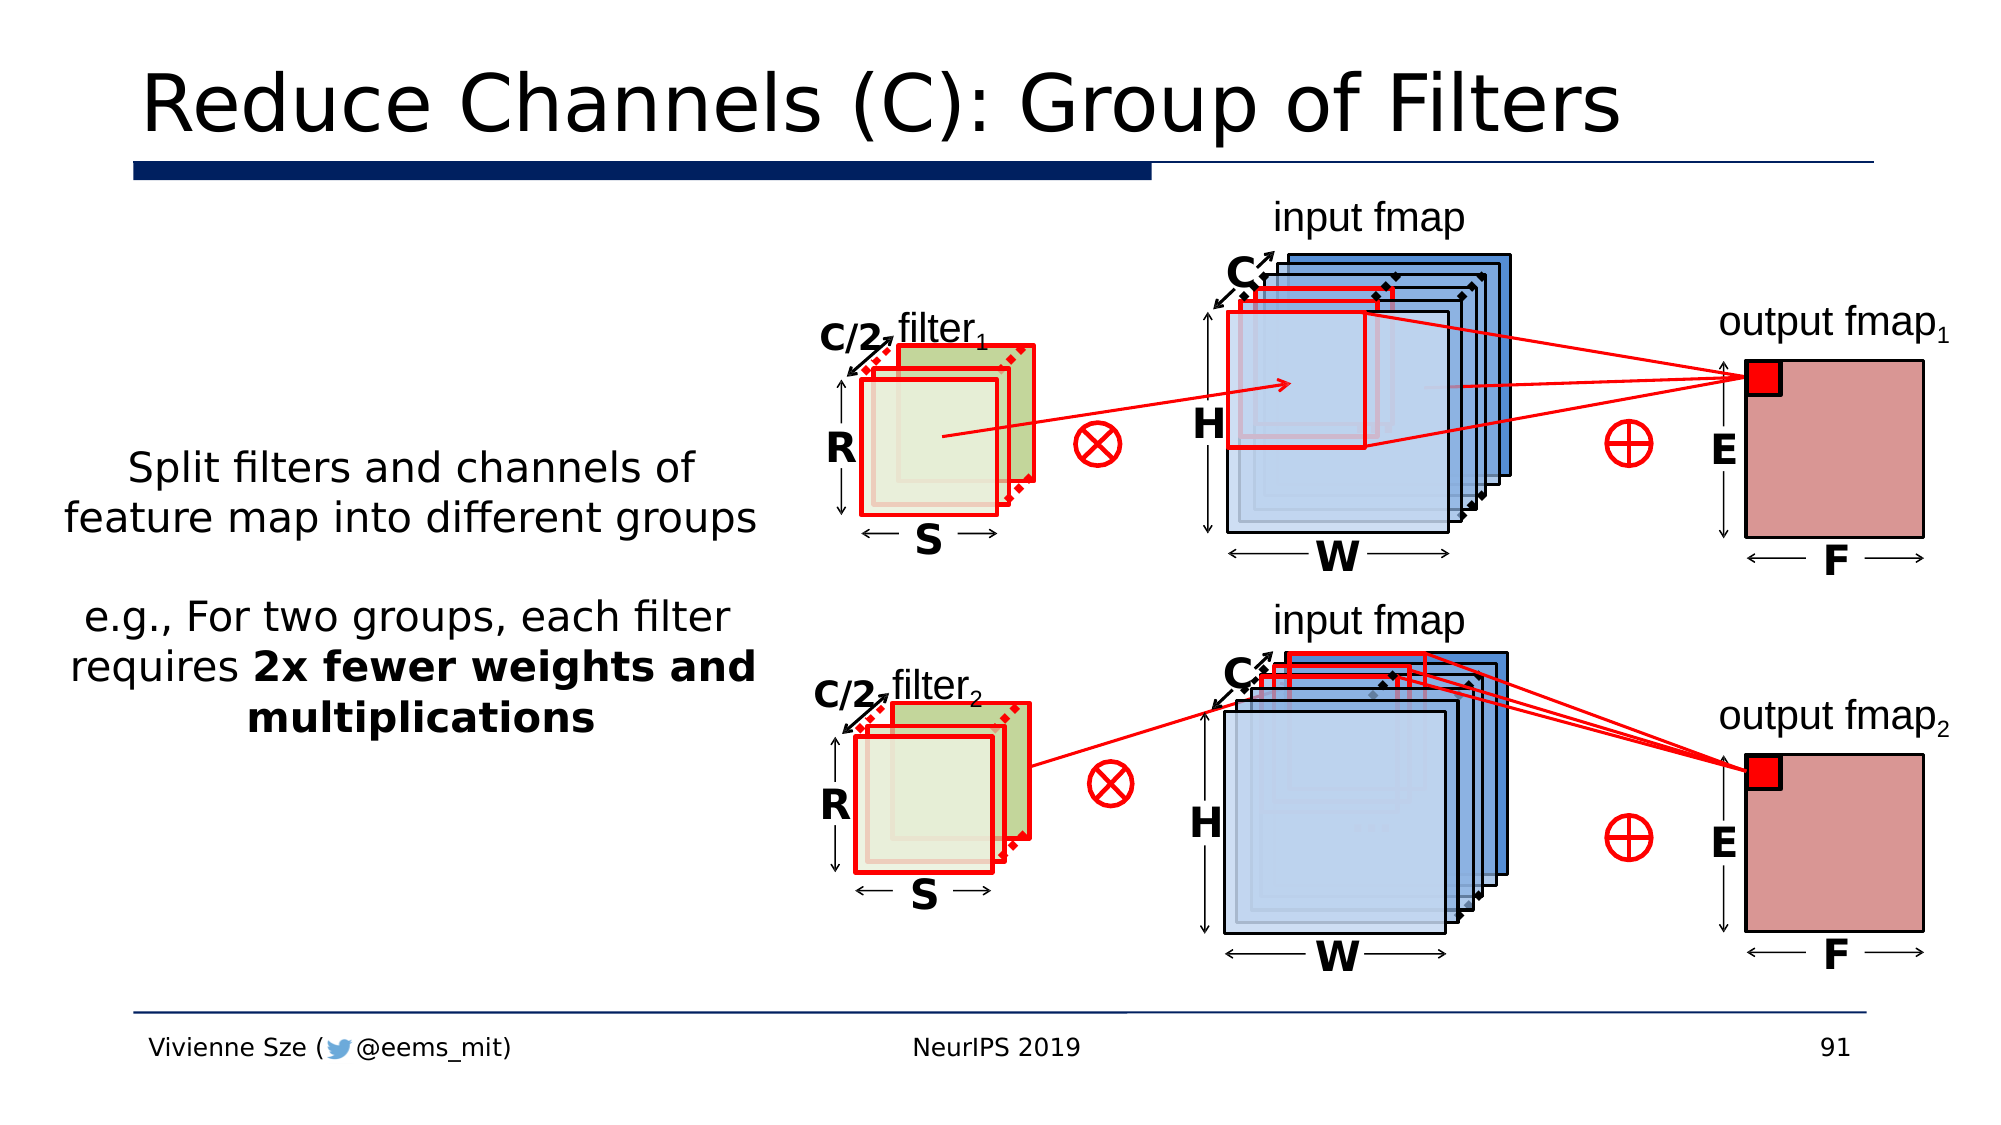

# Reduce Channels (C): Group of Filters
input fmap
C

…
…
…

C/2 filter1
output fmap1

…
…

…
H
R
E
Split filters and channels of  feature map into different groups
…
…
S
W

F

e.g., For two groups, each filter  requires 2x fewer weights and  multiplications
input fmap
…
C/2 filter2
C
…

…
…

…
…
output fmap2

…
R
H
…
E

S
…

F
W

Vivienne Sze (
@eems_mit)
NeurIPS 2019
91